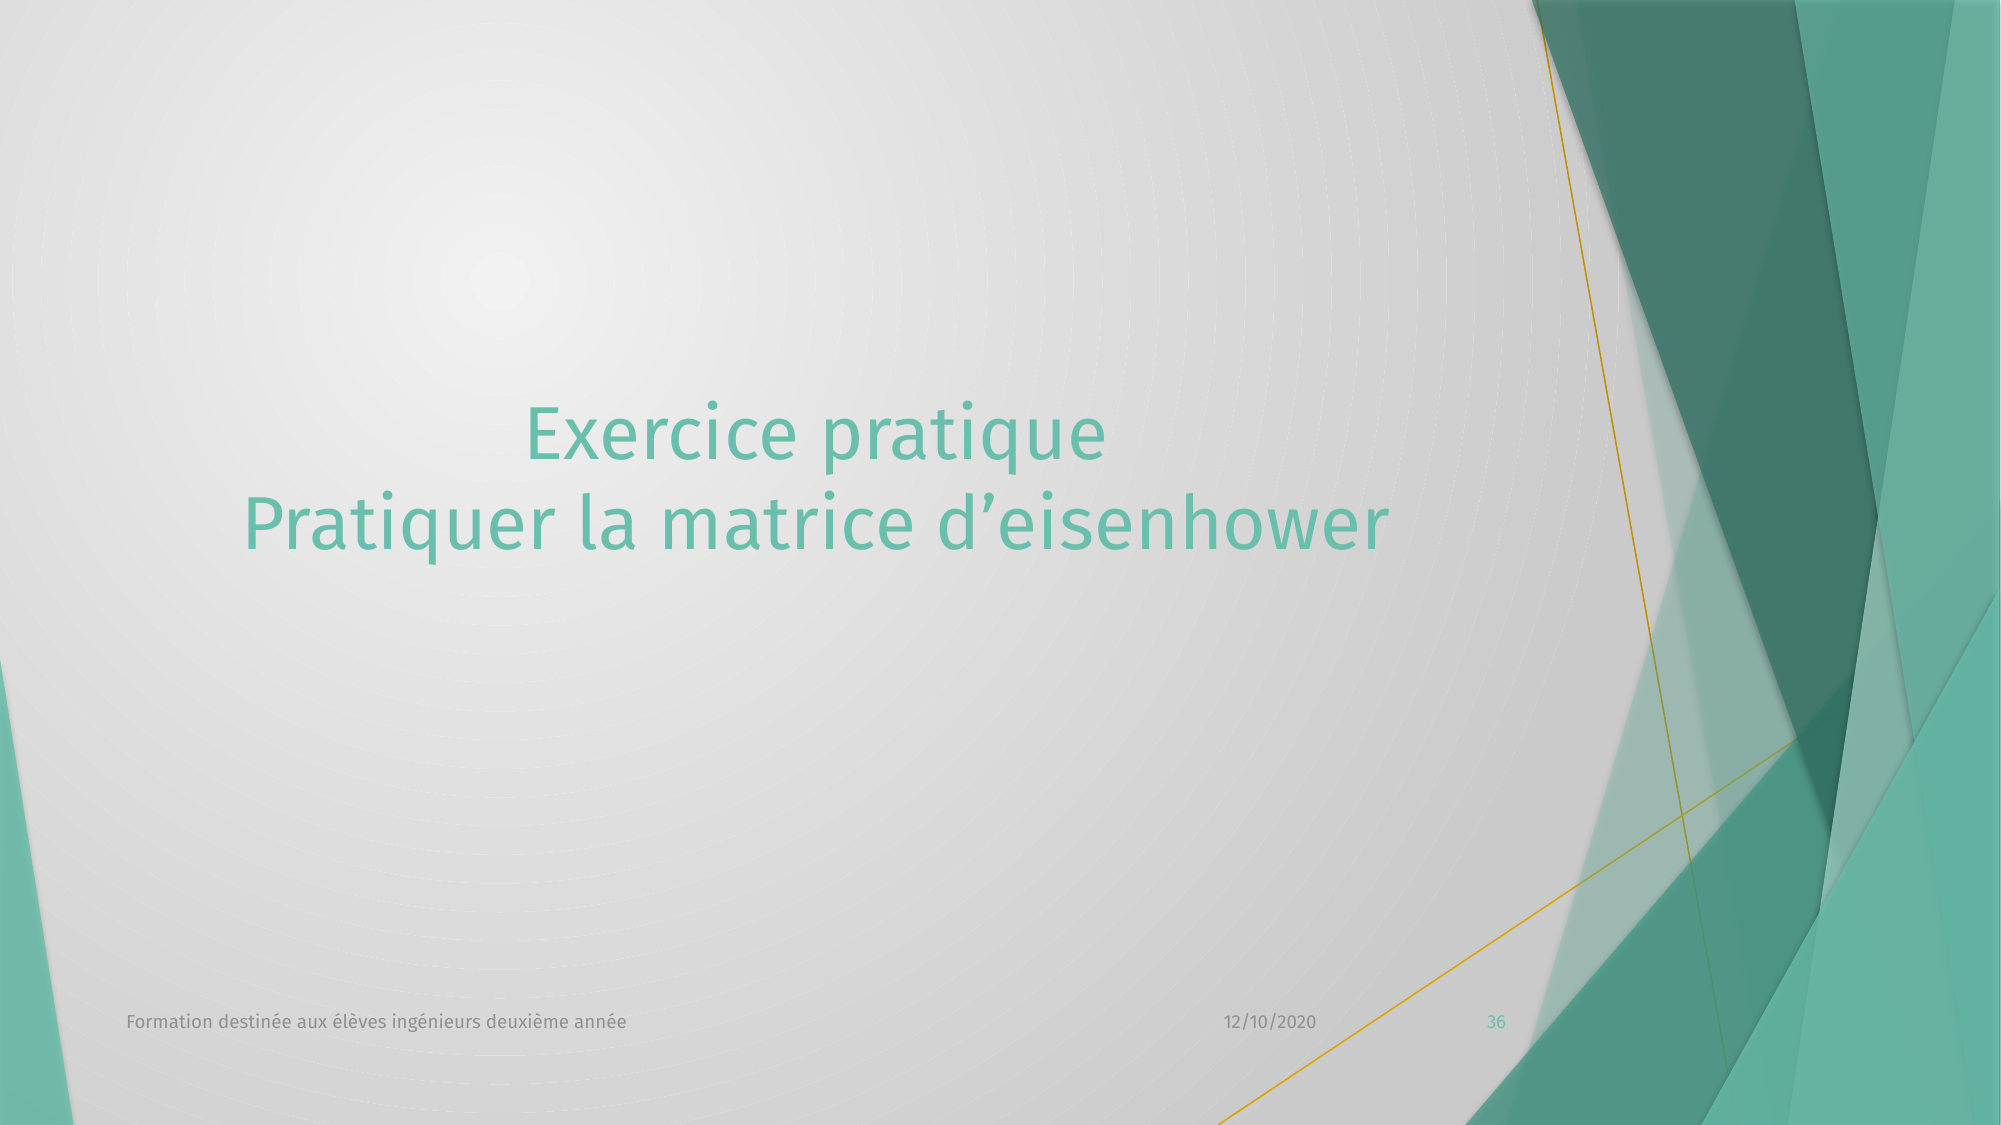

# Exercice pratique Pratiquer la matrice d’eisenhower
Formation destinée aux élèves ingénieurs deuxième année
12/10/2020
36